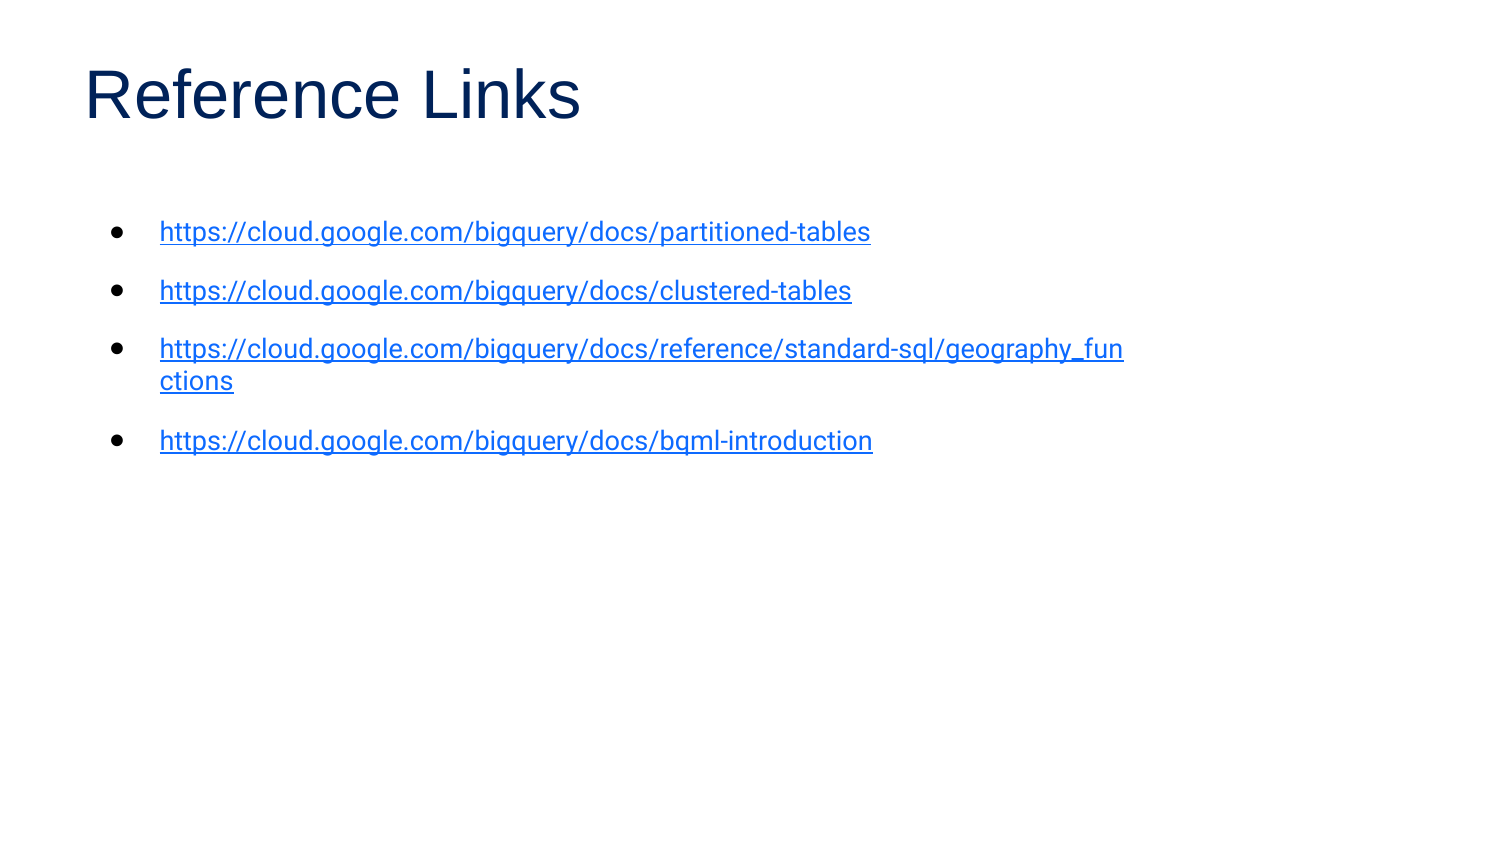

# Reference Links
https://cloud.google.com/bigquery/docs/partitioned-tables
https://cloud.google.com/bigquery/docs/clustered-tables
https://cloud.google.com/bigquery/docs/reference/standard-sql/geography_functions
https://cloud.google.com/bigquery/docs/bqml-introduction